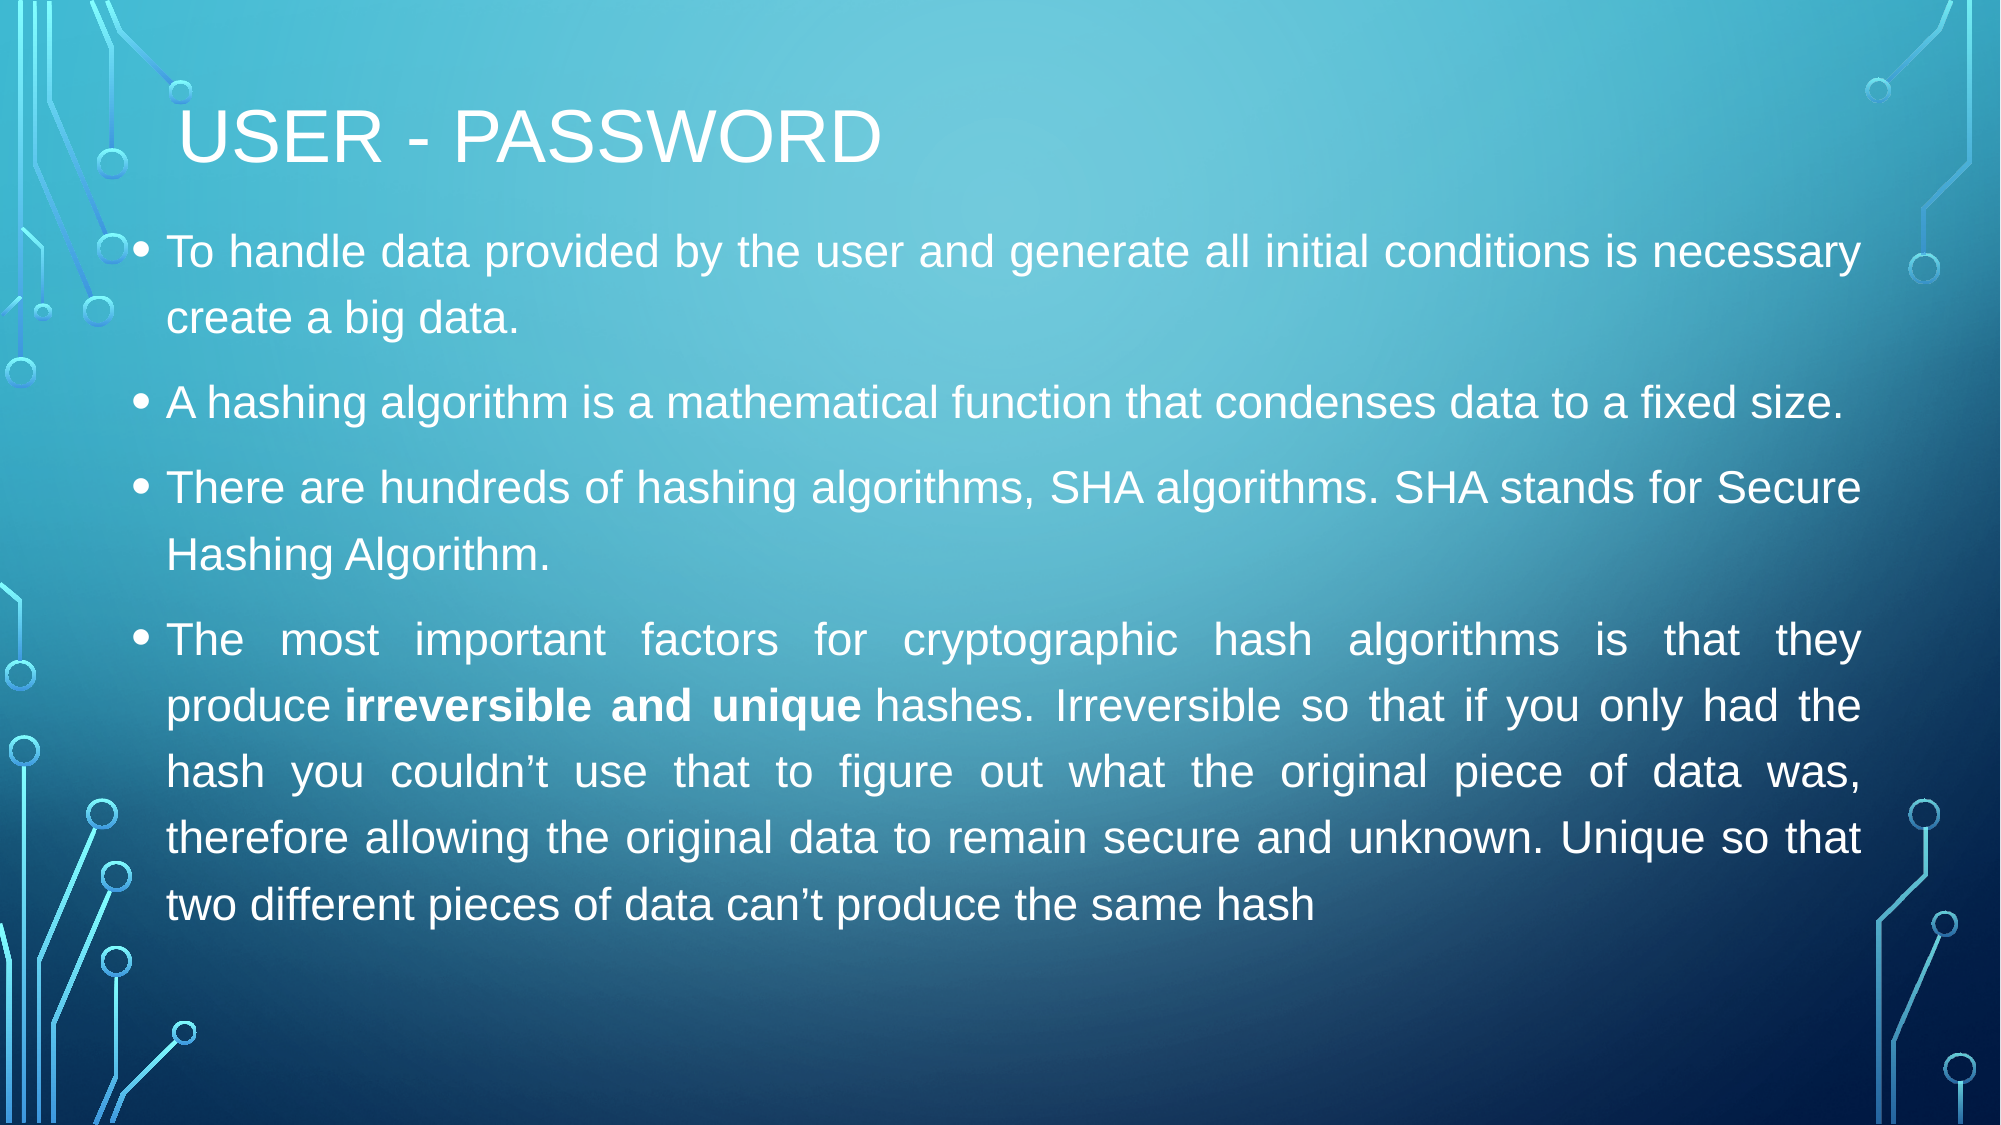

# User - password
To handle data provided by the user and generate all initial conditions is necessary create a big data.
A hashing algorithm is a mathematical function that condenses data to a fixed size.
There are hundreds of hashing algorithms, SHA algorithms. SHA stands for Secure Hashing Algorithm.
The most important factors for cryptographic hash algorithms is that they produce irreversible and unique hashes. Irreversible so that if you only had the hash you couldn’t use that to figure out what the original piece of data was, therefore allowing the original data to remain secure and unknown. Unique so that two different pieces of data can’t produce the same hash